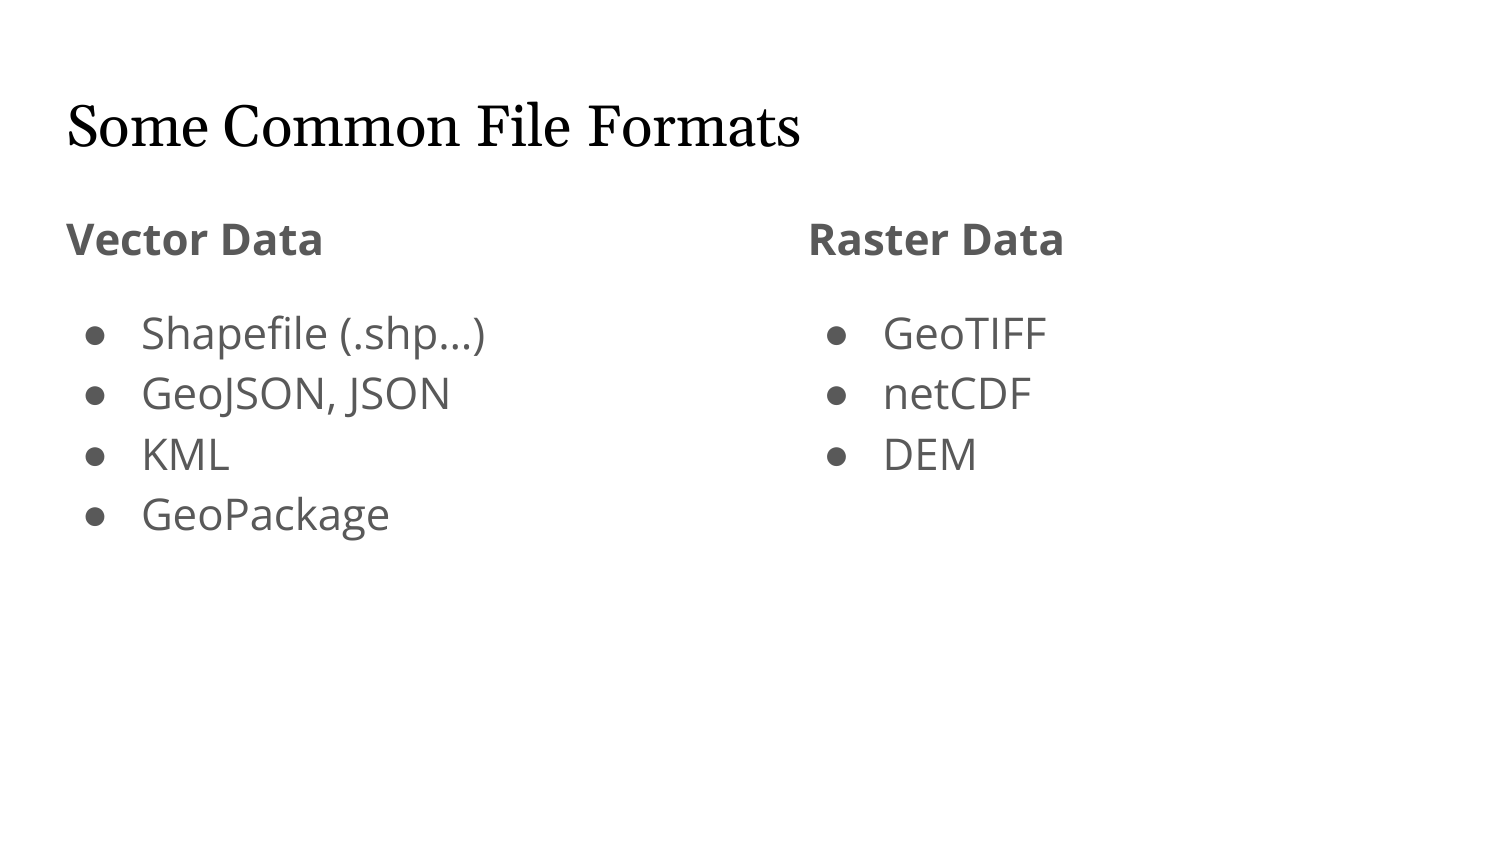

# Some Common File Formats
Vector Data
Shapefile (.shp…)
GeoJSON, JSON
KML
GeoPackage
Raster Data
GeoTIFF
netCDF
DEM
25